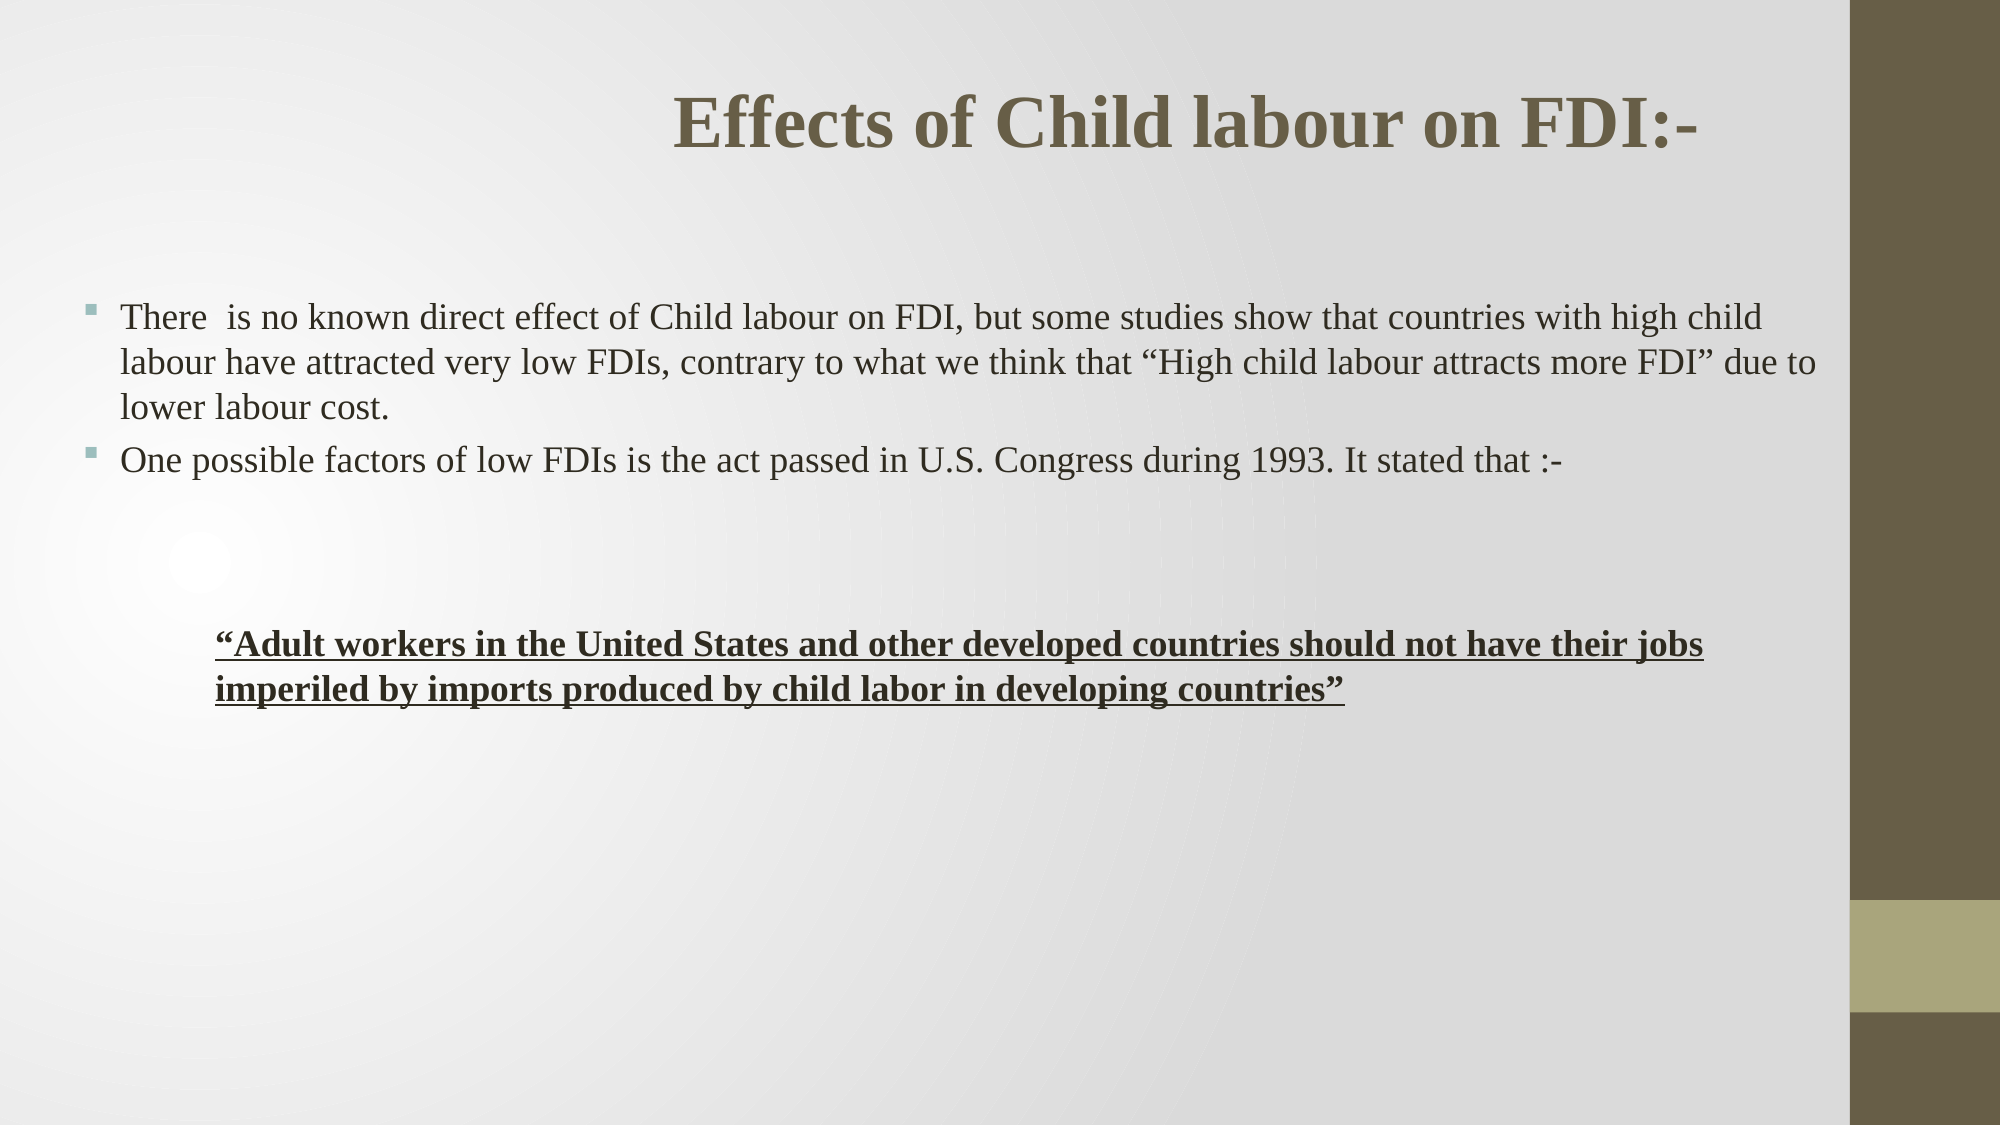

Effects of Child labour on FDI:-

There  is no known direct effect of Child labour on FDI, but some studies show that countries with high child labour have attracted very low FDIs, contrary to what we think that “High child labour attracts more FDI” due to lower labour cost.
One possible factors of low FDIs is the act passed in U.S. Congress during 1993. It stated that :-

“Adult workers in the United States and other developed countries should not have their jobs imperiled by imports produced by child labor in developing countries”